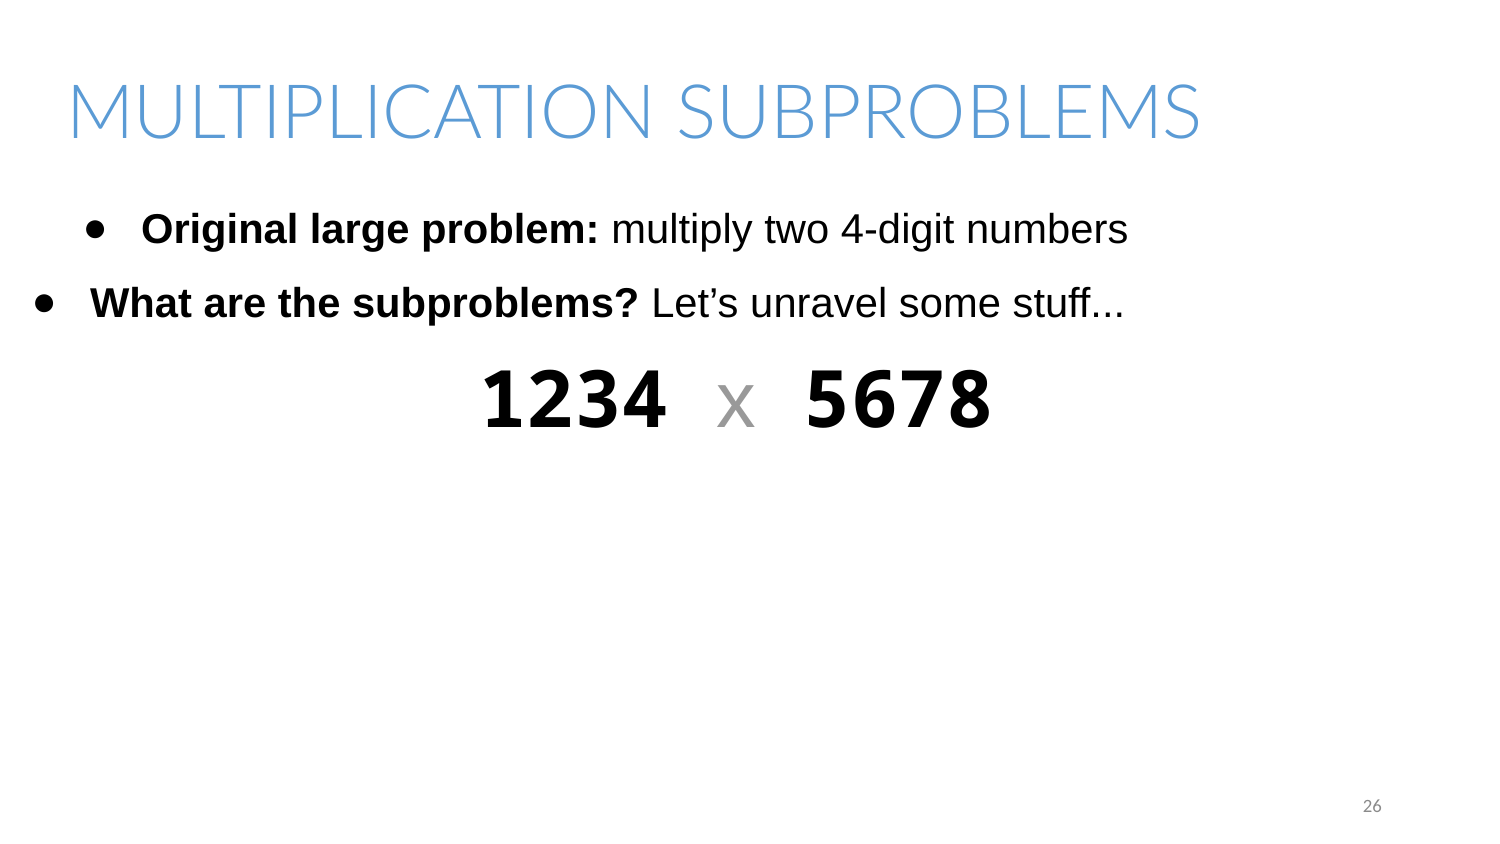

# MULTIPLICATION SUBPROBLEMS
Original large problem: multiply two 4-digit numbers
What are the subproblems? Let’s unravel some stuff...
1234 x 5678

26